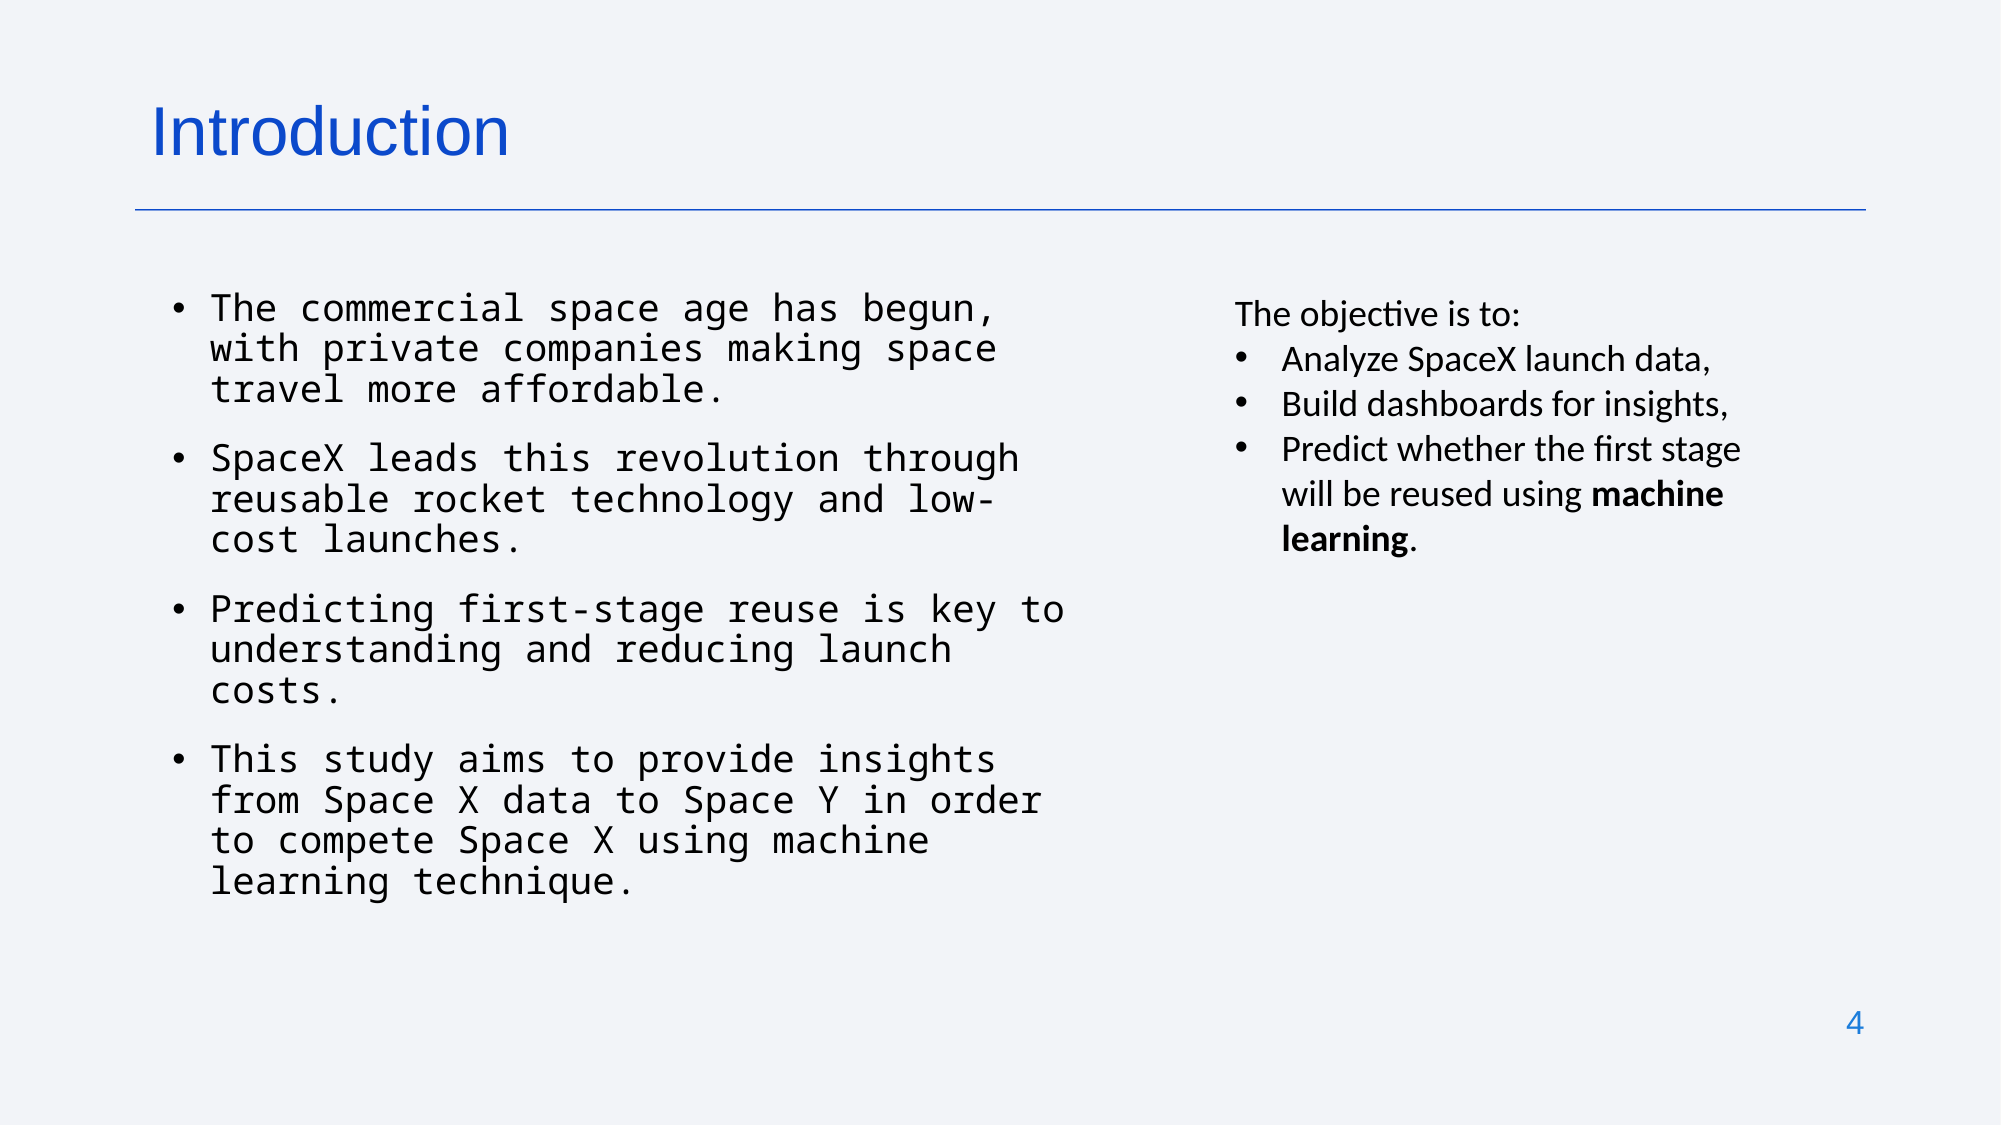

Introduction
The commercial space age has begun, with private companies making space travel more affordable.
SpaceX leads this revolution through reusable rocket technology and low-cost launches.
Predicting first-stage reuse is key to understanding and reducing launch costs.
This study aims to provide insights from Space X data to Space Y in order to compete Space X using machine learning technique.

The objective is to:
Analyze SpaceX launch data,
Build dashboards for insights,
Predict whether the first stage will be reused using machine learning.

4